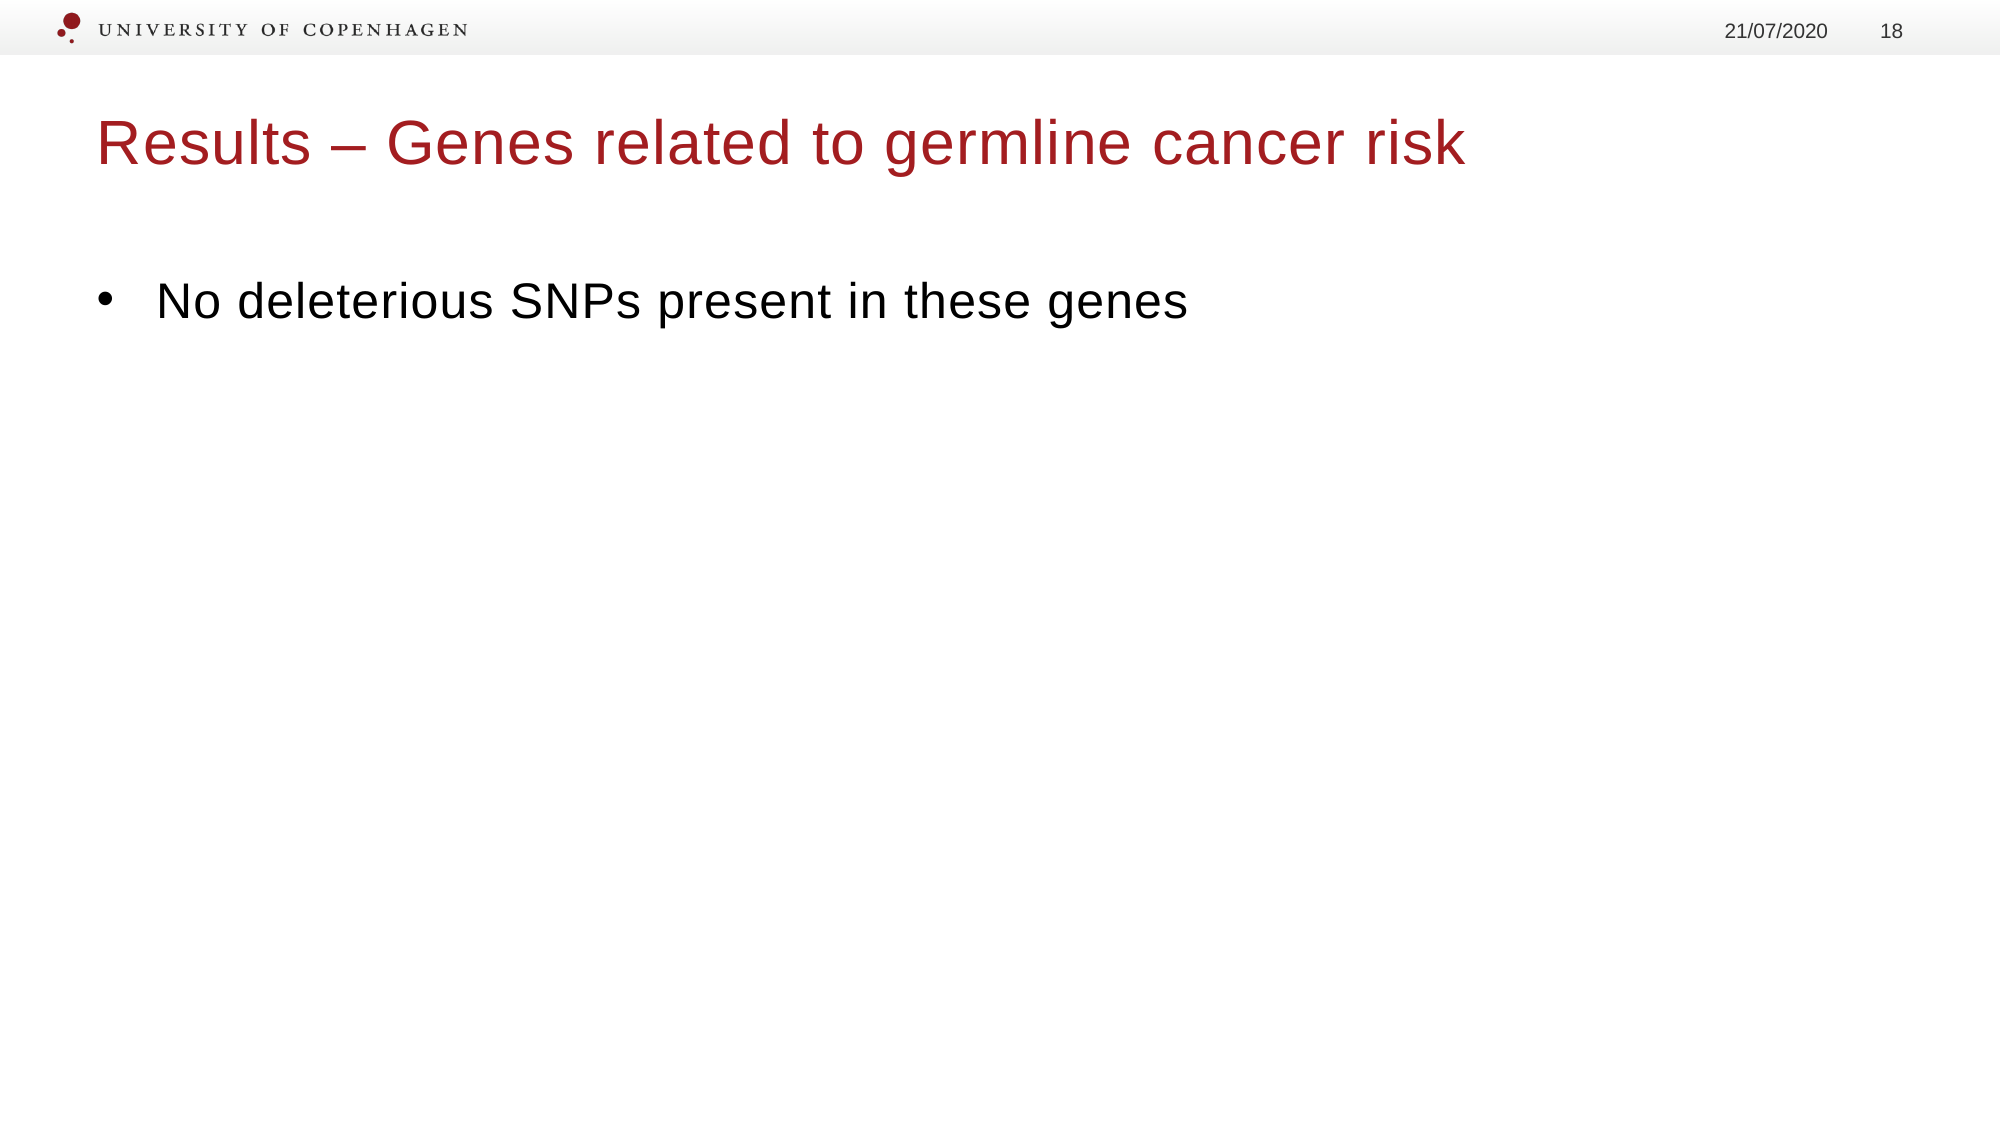

21/07/2020
18
# Results – Genes related to germline cancer risk
No deleterious SNPs present in these genes